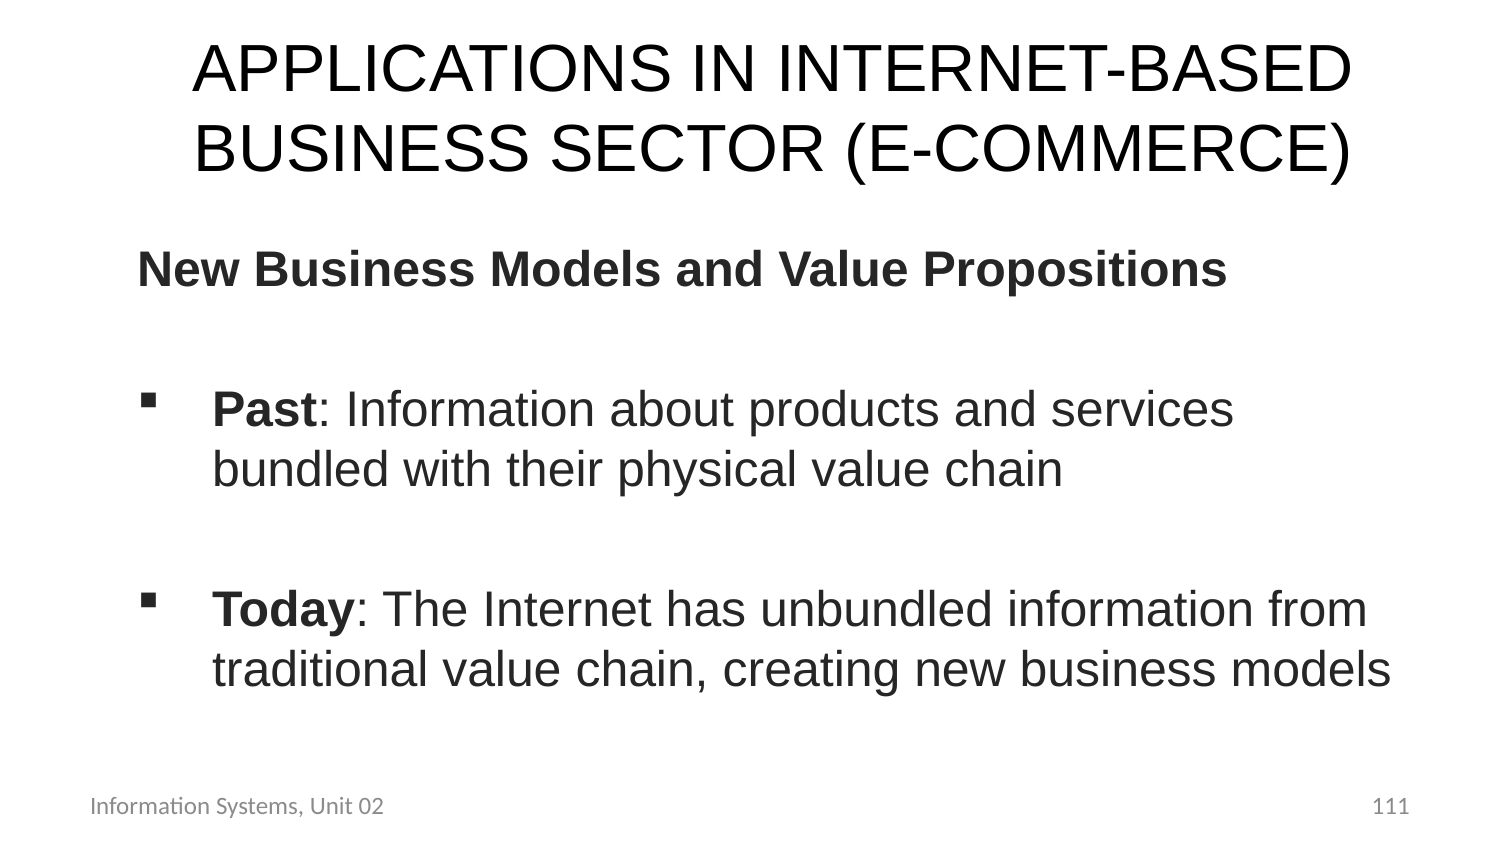

# Applications in Internet-based business sector (e-Commerce)

New Business Models and Value Propositions

Past: Information about products and services bundled with their physical value chain

Today: The Internet has unbundled information from traditional value chain, creating new business models

Information Systems, Unit 02
111